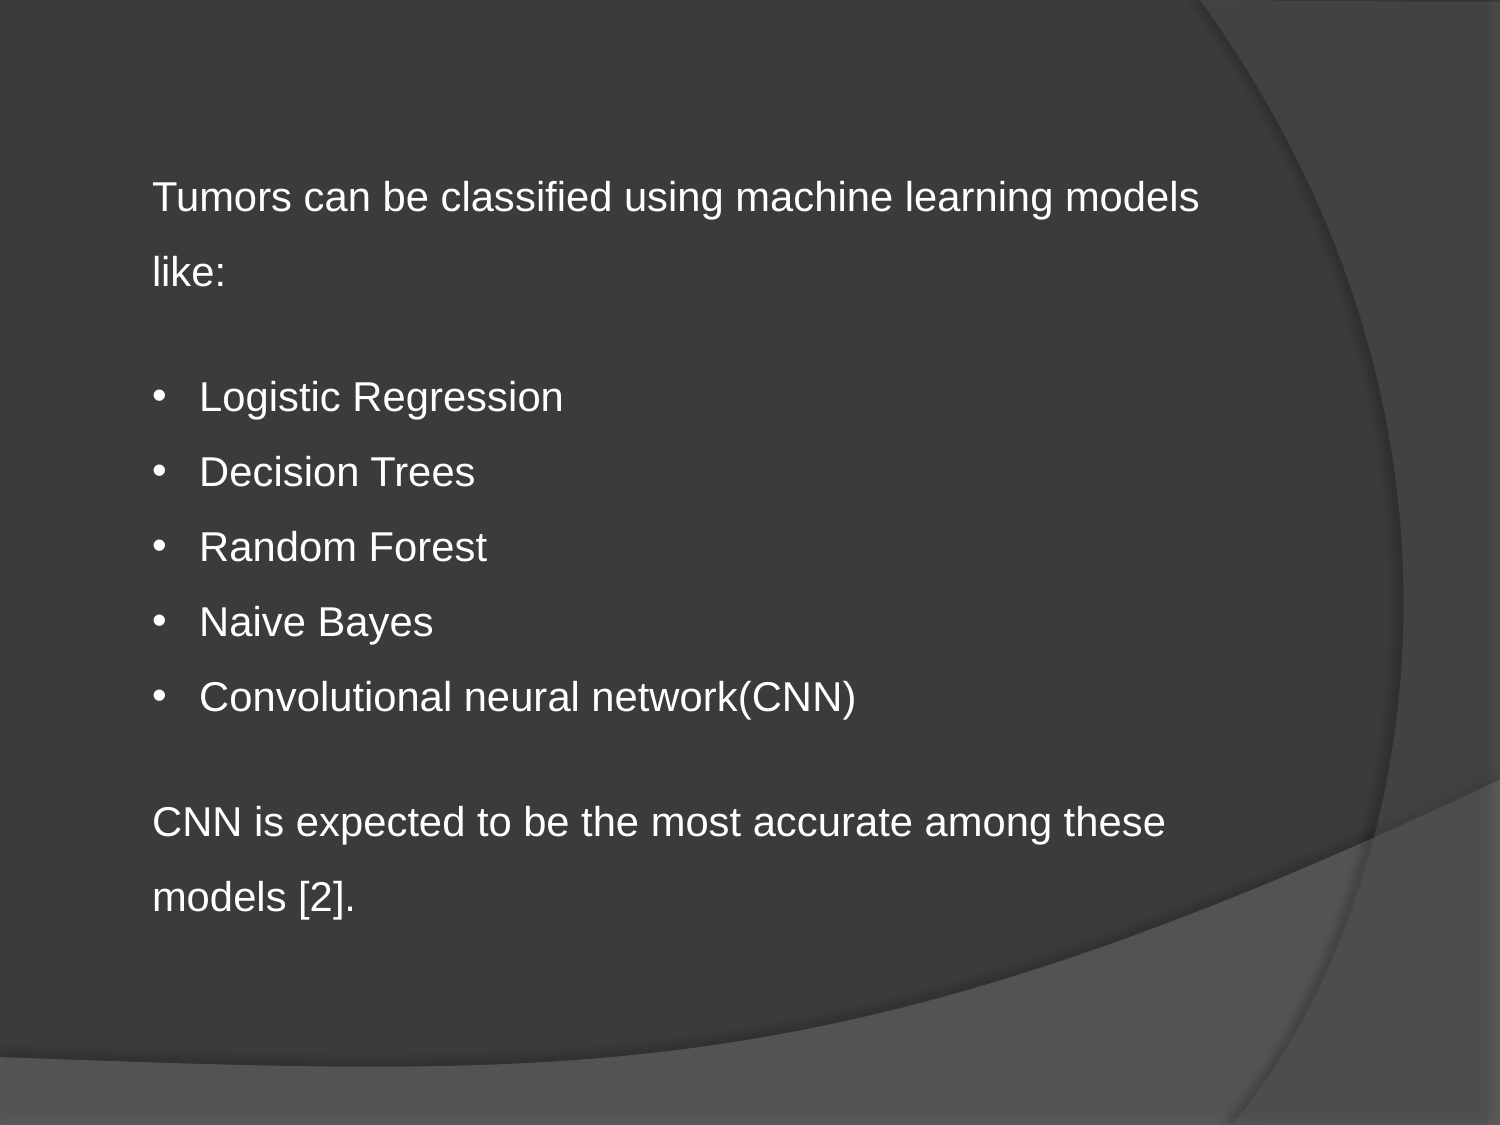

Tumors can be classified using machine learning models like:

Logistic Regression
Decision Trees
Random Forest
Naive Bayes
Convolutional neural network(CNN)

CNN is expected to be the most accurate among these models [2].